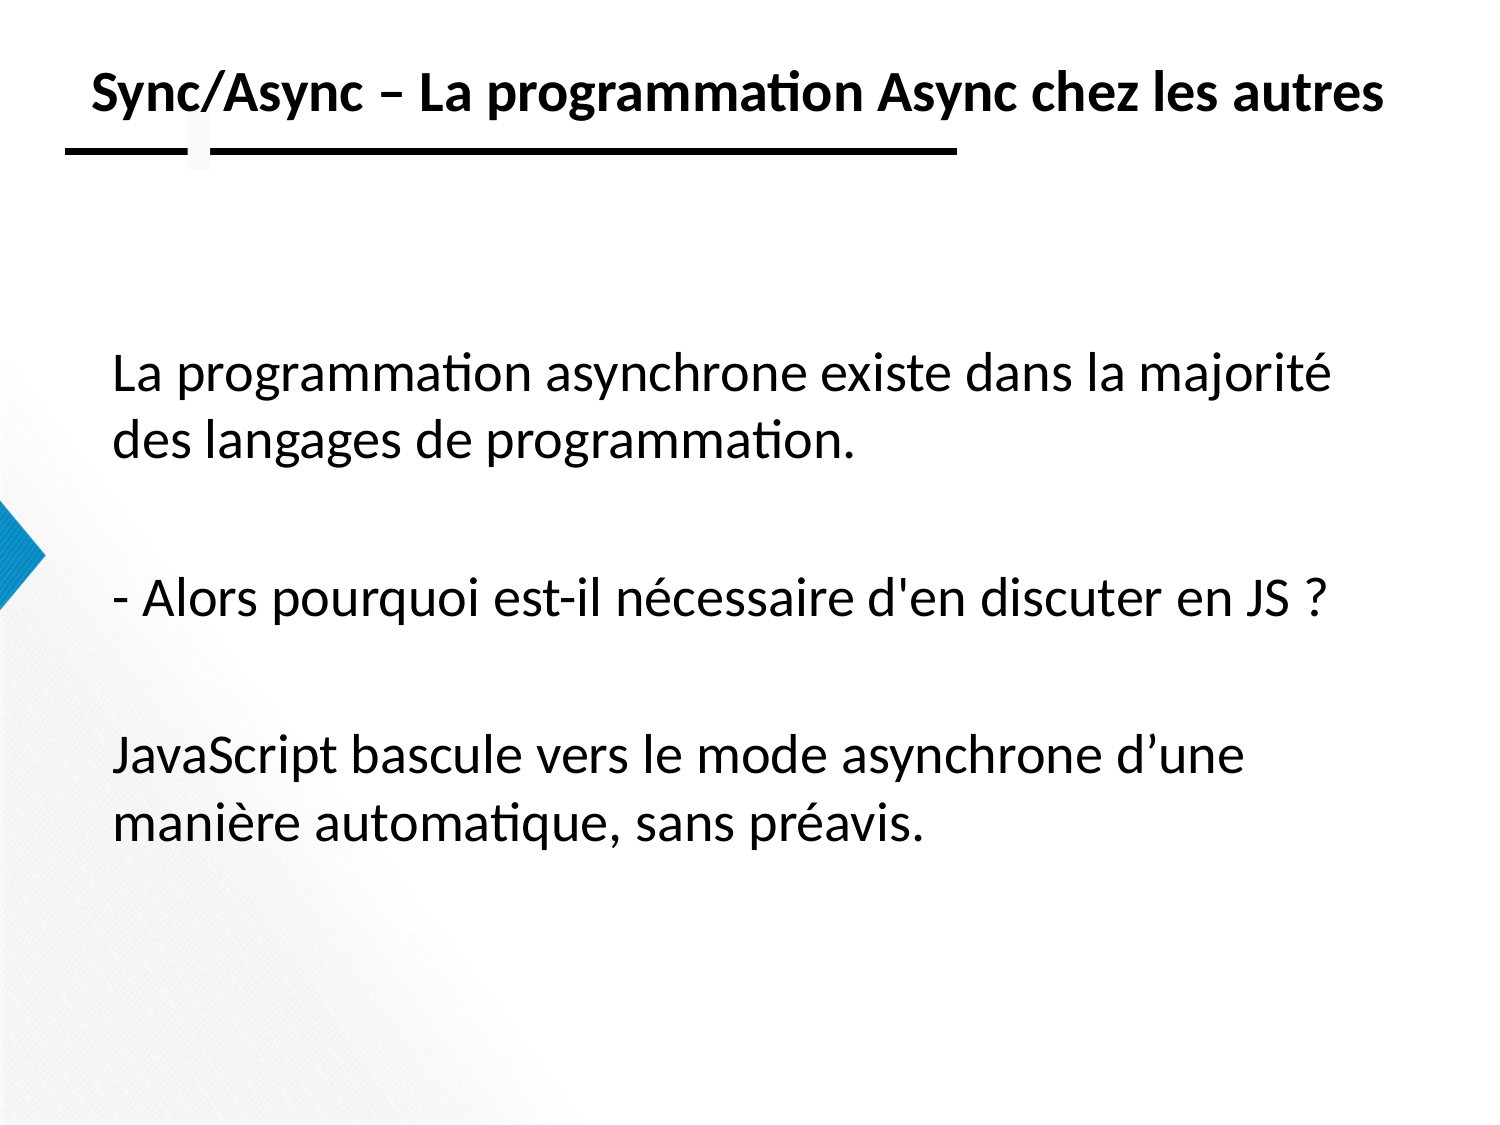

# Sync/Async – La programmation Async chez les autres

La programmation asynchrone existe dans la majorité des langages de programmation.

- Alors pourquoi est-il nécessaire d'en discuter en JS ?

JavaScript bascule vers le mode asynchrone d’une manière automatique, sans préavis.